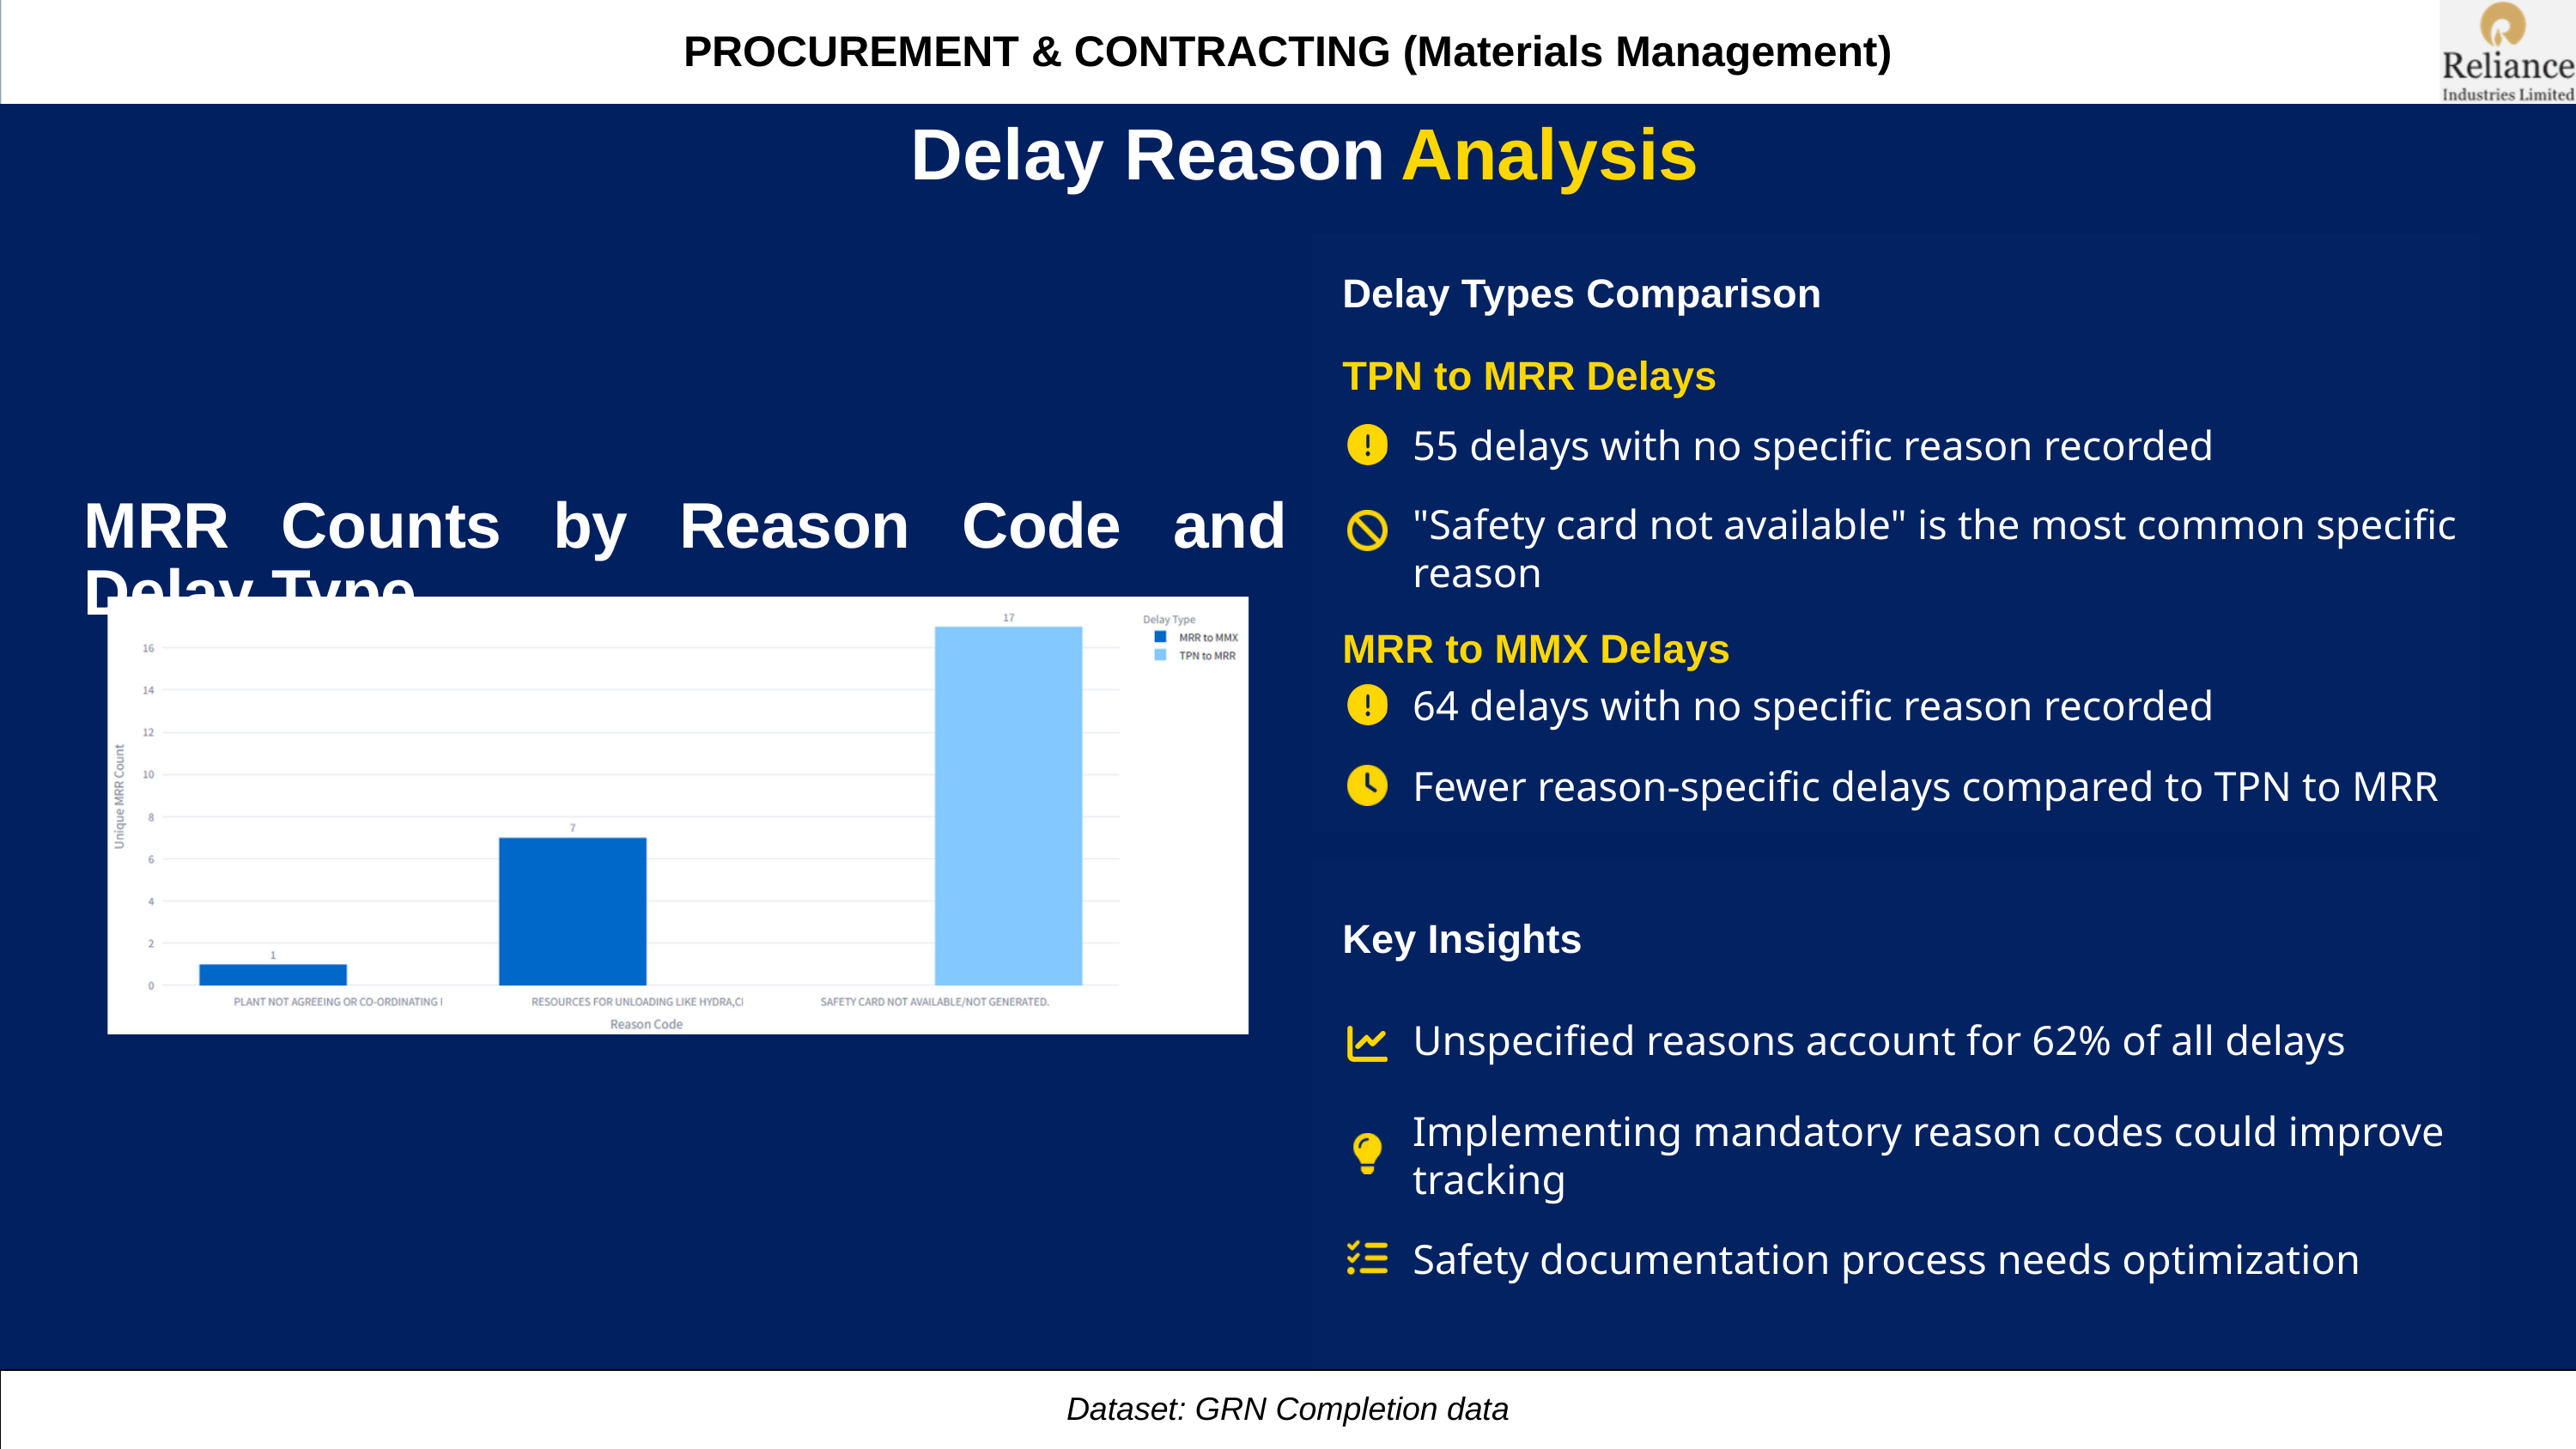

PROCUREMENT & CONTRACTING (Materials Management)

Delay Reason

Analysis

Delay Types Comparison

TPN to MRR Delays

55 delays with no specific reason recorded

"Safety card not available" is the most common specific reason
MRR Counts by Reason Code and Delay Type

MRR to MMX Delays

64 delays with no specific reason recorded

Fewer reason-specific delays compared to TPN to MRR

Key Insights

Unspecified reasons account for 62% of all delays

Implementing mandatory reason codes could improve tracking

Safety documentation process needs optimization

Dataset: GRN Completion data